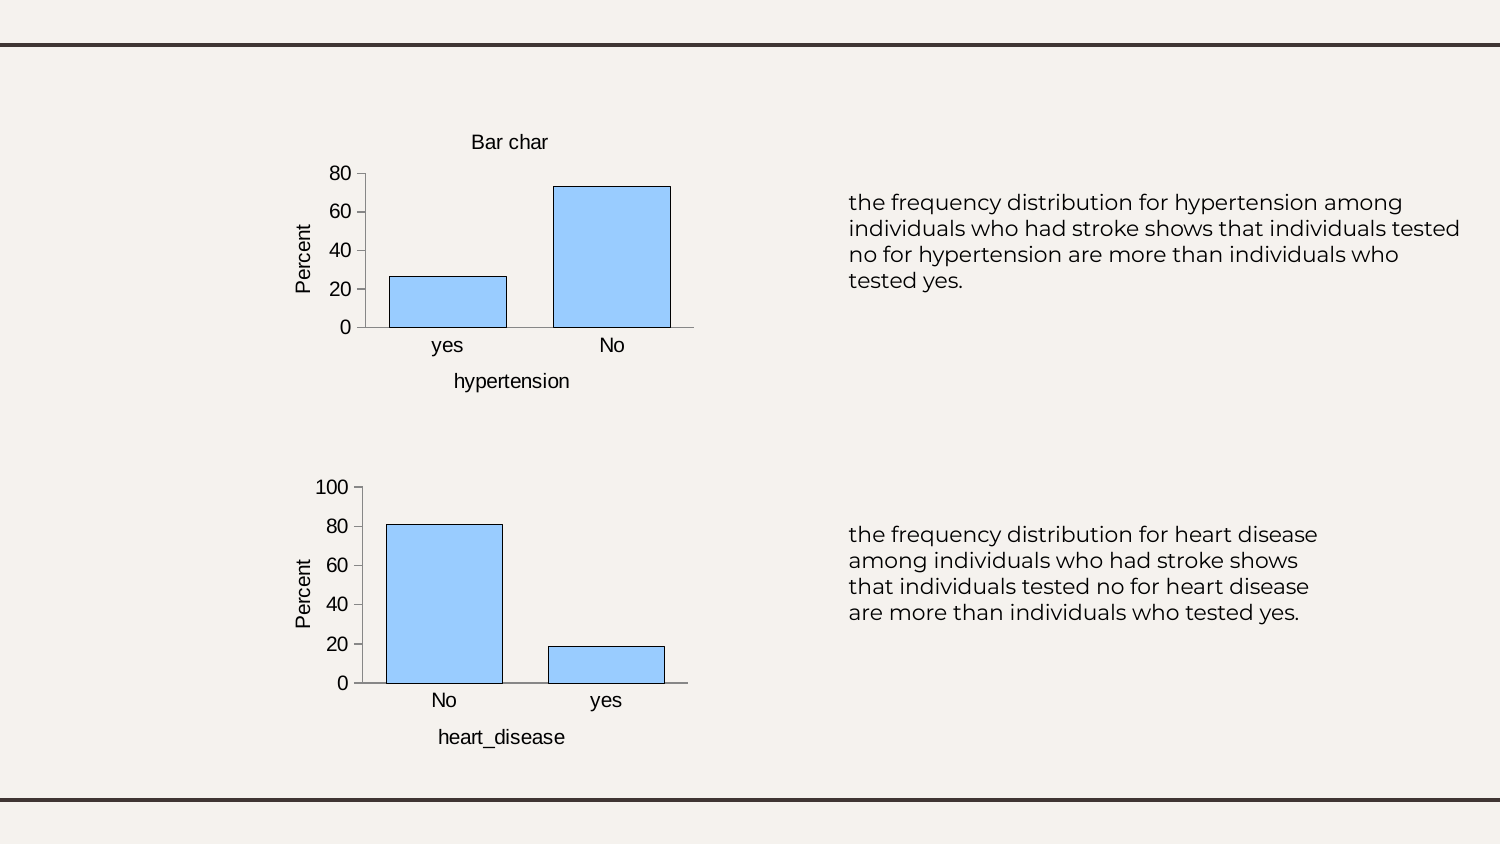

### Chart: Bar char

| Category |  |
|---|---|
| yes | 26.506024096385545 |
| No | 73.49397590361446 |
the frequency distribution for hypertension among individuals who had stroke shows that individuals tested no for hypertension are more than individuals who tested yes.

### Chart

| Category |  |
|---|---|
| No | 81.12449799196787 |
| yes | 18.87550200803213 |
the frequency distribution for heart disease among individuals who had stroke shows that individuals tested no for heart disease are more than individuals who tested yes.